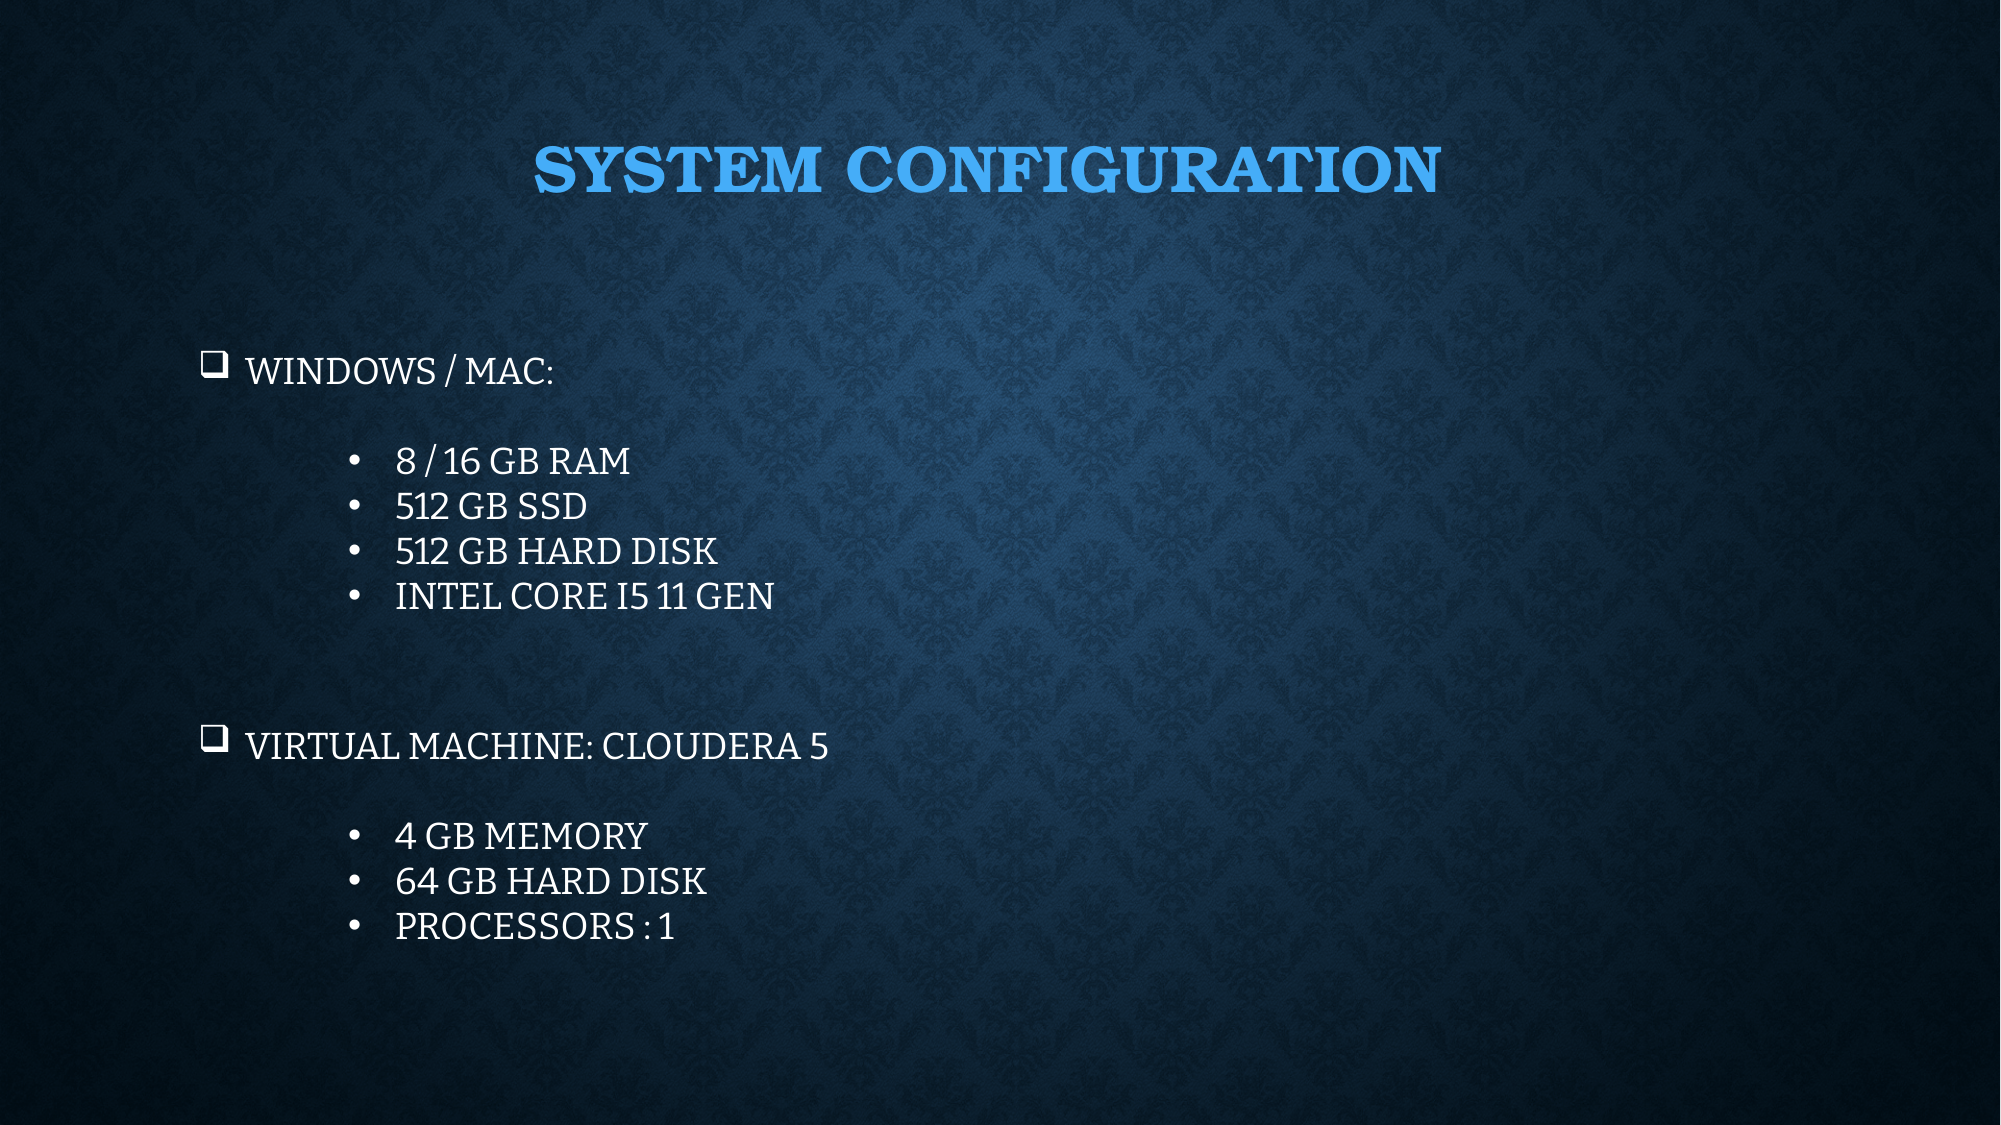

SYSTEM CONFIGURATION
WINDOWS / MAC:

8 / 16 GB RAM
512 GB SSD
512 GB HARD DISK
INTEL CORE I5 11 GEN
VIRTUAL MACHINE: CLOUDERA 5

4 GB MEMORY
64 GB HARD DISK
PROCESSORS : 1